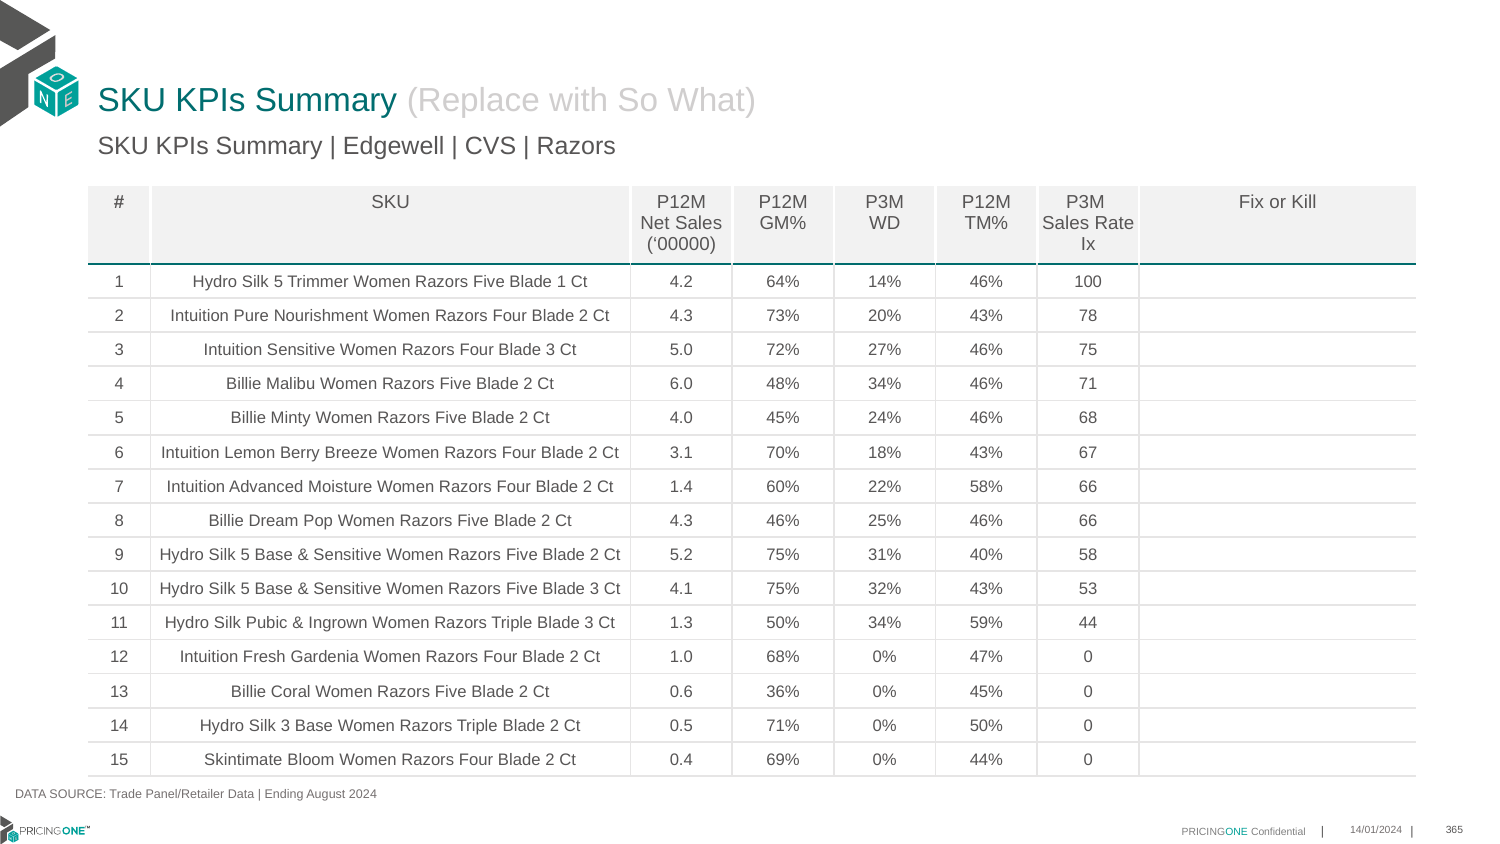

# SKU KPIs Summary (Replace with So What)
SKU KPIs Summary | Edgewell | CVS | Razors
| # | SKU | P12M Net Sales (‘00000) | P12M GM% | P3M WD | P12M TM% | P3M Sales Rate Ix | Fix or Kill |
| --- | --- | --- | --- | --- | --- | --- | --- |
| 1 | Hydro Silk 5 Trimmer Women Razors Five Blade 1 Ct | 4.2 | 64% | 14% | 46% | 100 |  |
| 2 | Intuition Pure Nourishment Women Razors Four Blade 2 Ct | 4.3 | 73% | 20% | 43% | 78 |  |
| 3 | Intuition Sensitive Women Razors Four Blade 3 Ct | 5.0 | 72% | 27% | 46% | 75 |  |
| 4 | Billie Malibu Women Razors Five Blade 2 Ct | 6.0 | 48% | 34% | 46% | 71 |  |
| 5 | Billie Minty Women Razors Five Blade 2 Ct | 4.0 | 45% | 24% | 46% | 68 |  |
| 6 | Intuition Lemon Berry Breeze Women Razors Four Blade 2 Ct | 3.1 | 70% | 18% | 43% | 67 |  |
| 7 | Intuition Advanced Moisture Women Razors Four Blade 2 Ct | 1.4 | 60% | 22% | 58% | 66 |  |
| 8 | Billie Dream Pop Women Razors Five Blade 2 Ct | 4.3 | 46% | 25% | 46% | 66 |  |
| 9 | Hydro Silk 5 Base & Sensitive Women Razors Five Blade 2 Ct | 5.2 | 75% | 31% | 40% | 58 |  |
| 10 | Hydro Silk 5 Base & Sensitive Women Razors Five Blade 3 Ct | 4.1 | 75% | 32% | 43% | 53 |  |
| 11 | Hydro Silk Pubic & Ingrown Women Razors Triple Blade 3 Ct | 1.3 | 50% | 34% | 59% | 44 |  |
| 12 | Intuition Fresh Gardenia Women Razors Four Blade 2 Ct | 1.0 | 68% | 0% | 47% | 0 |  |
| 13 | Billie Coral Women Razors Five Blade 2 Ct | 0.6 | 36% | 0% | 45% | 0 |  |
| 14 | Hydro Silk 3 Base Women Razors Triple Blade 2 Ct | 0.5 | 71% | 0% | 50% | 0 |  |
| 15 | Skintimate Bloom Women Razors Four Blade 2 Ct | 0.4 | 69% | 0% | 44% | 0 |  |
DATA SOURCE: Trade Panel/Retailer Data | Ending August 2024

14/01/2024
365